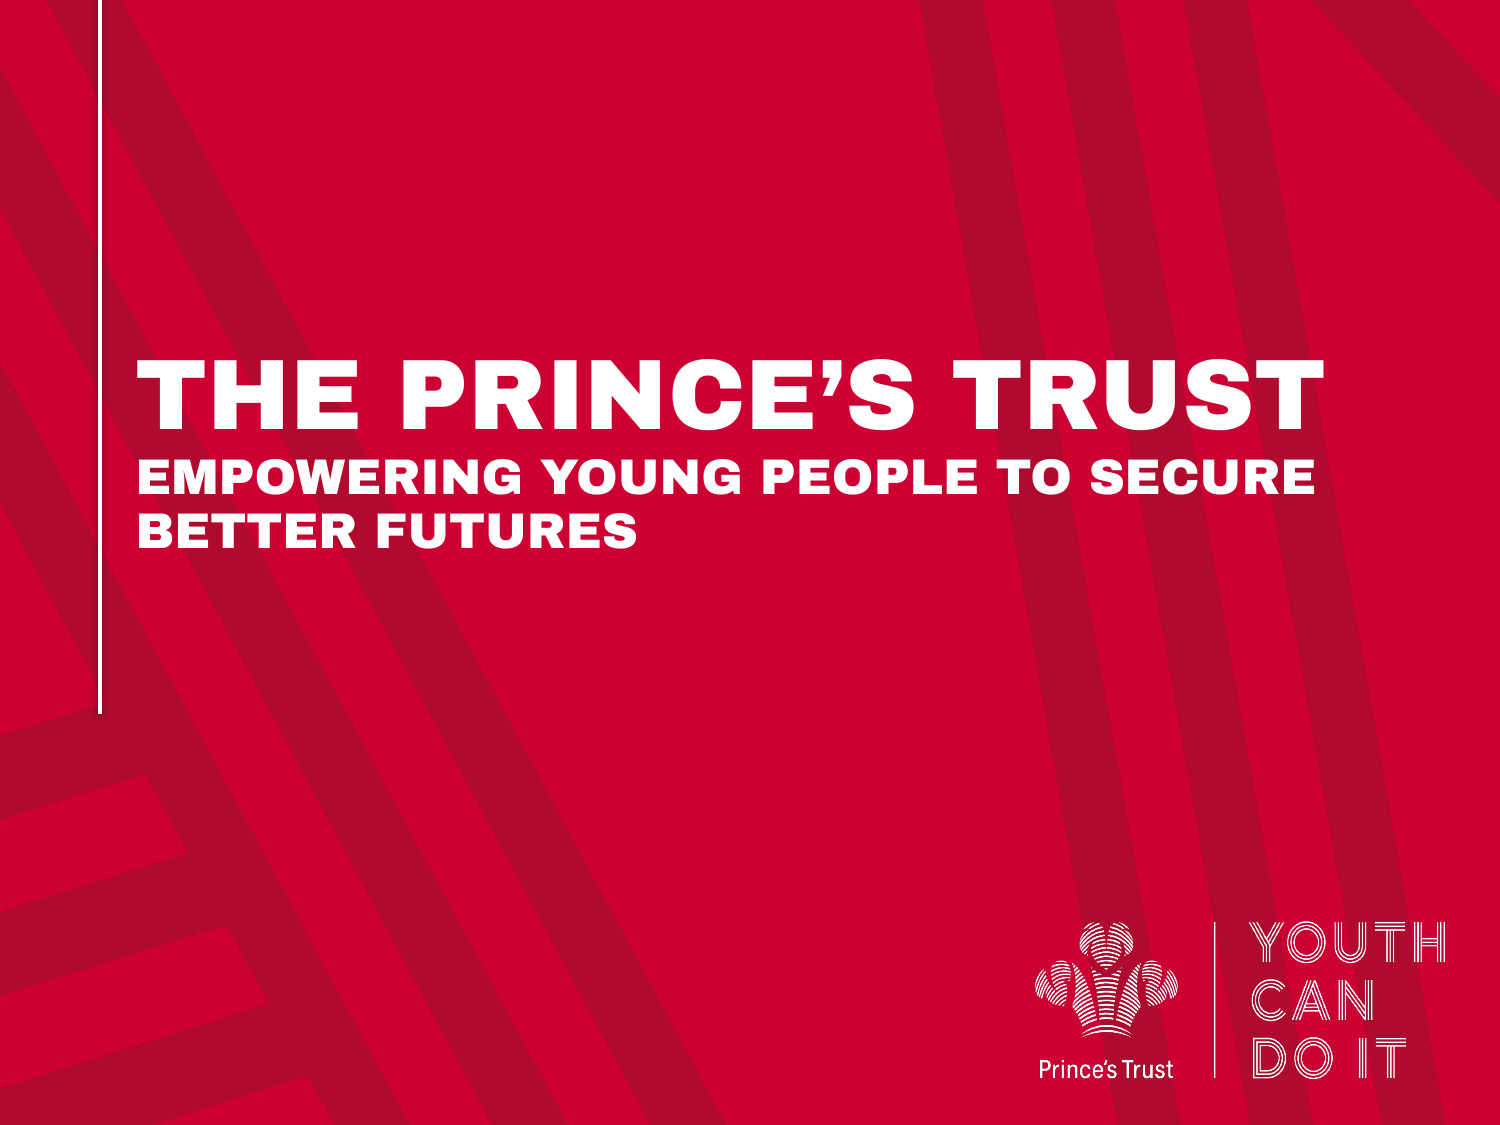

THE PRINCE’S TRUST
EMPOWERING YOUNG PEOPLE TO SECURE BETTER FUTURES